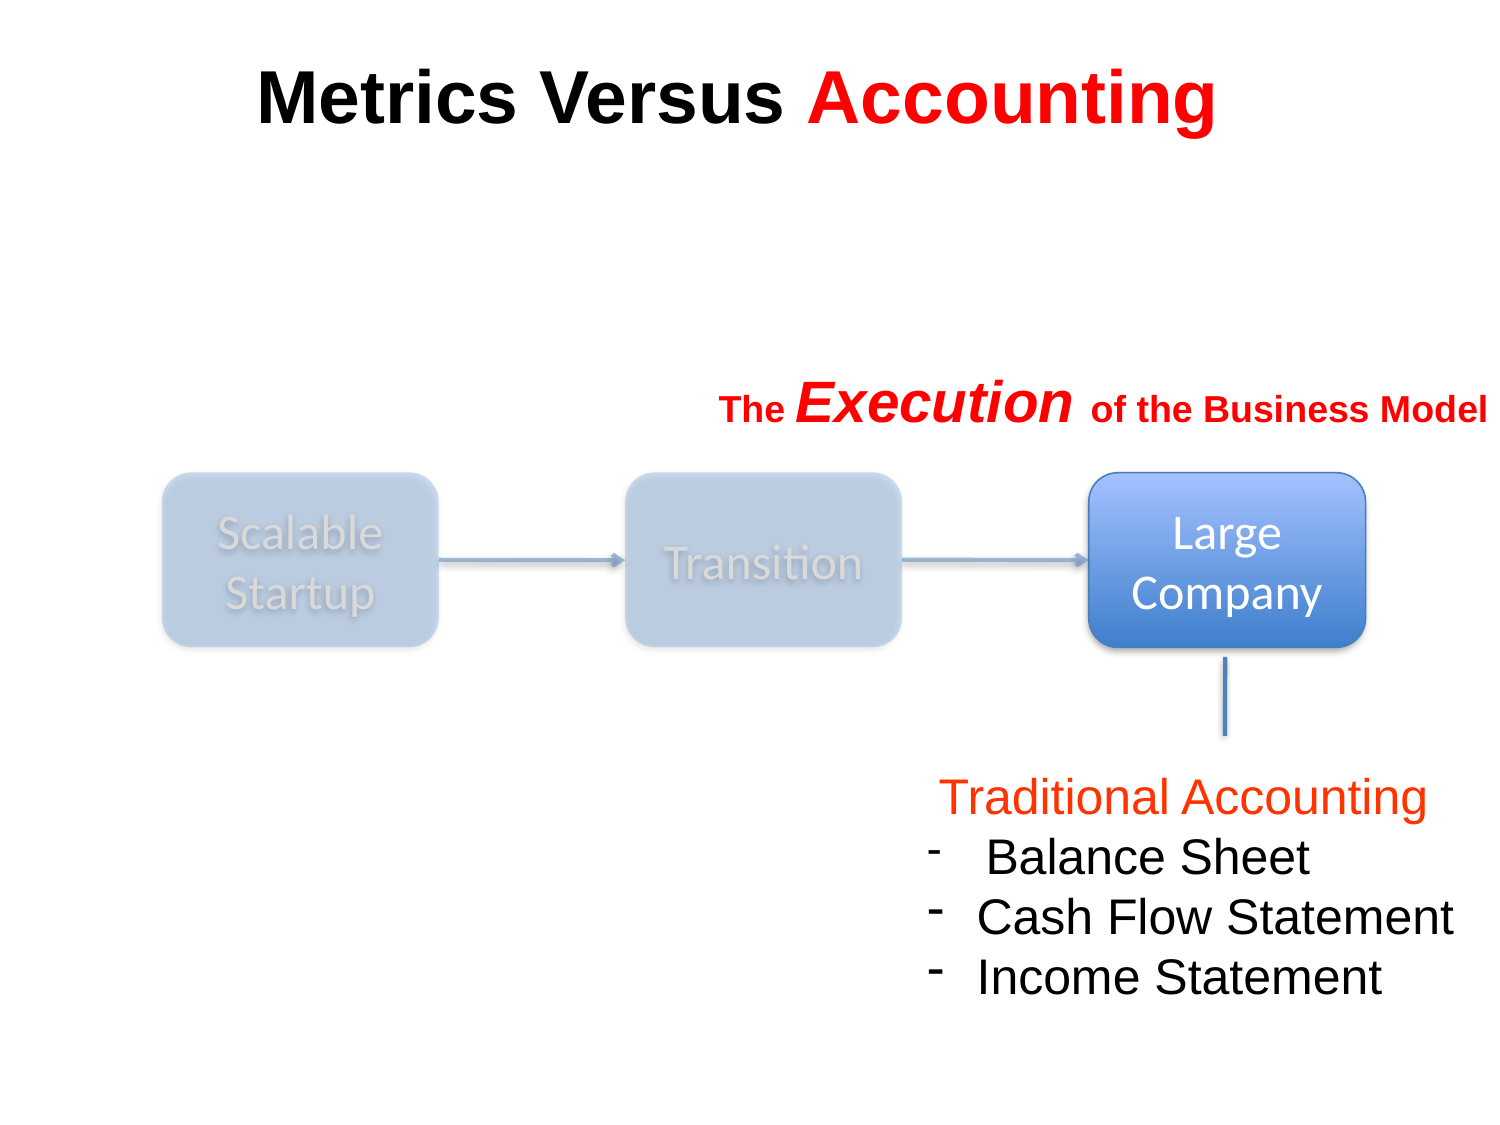

# Metrics Versus Accounting
The Execution of the Business Model
Scalable
Startup
Transition
Large
Company
 Traditional Accounting
  Balance Sheet
 Cash Flow Statement
 Income Statement